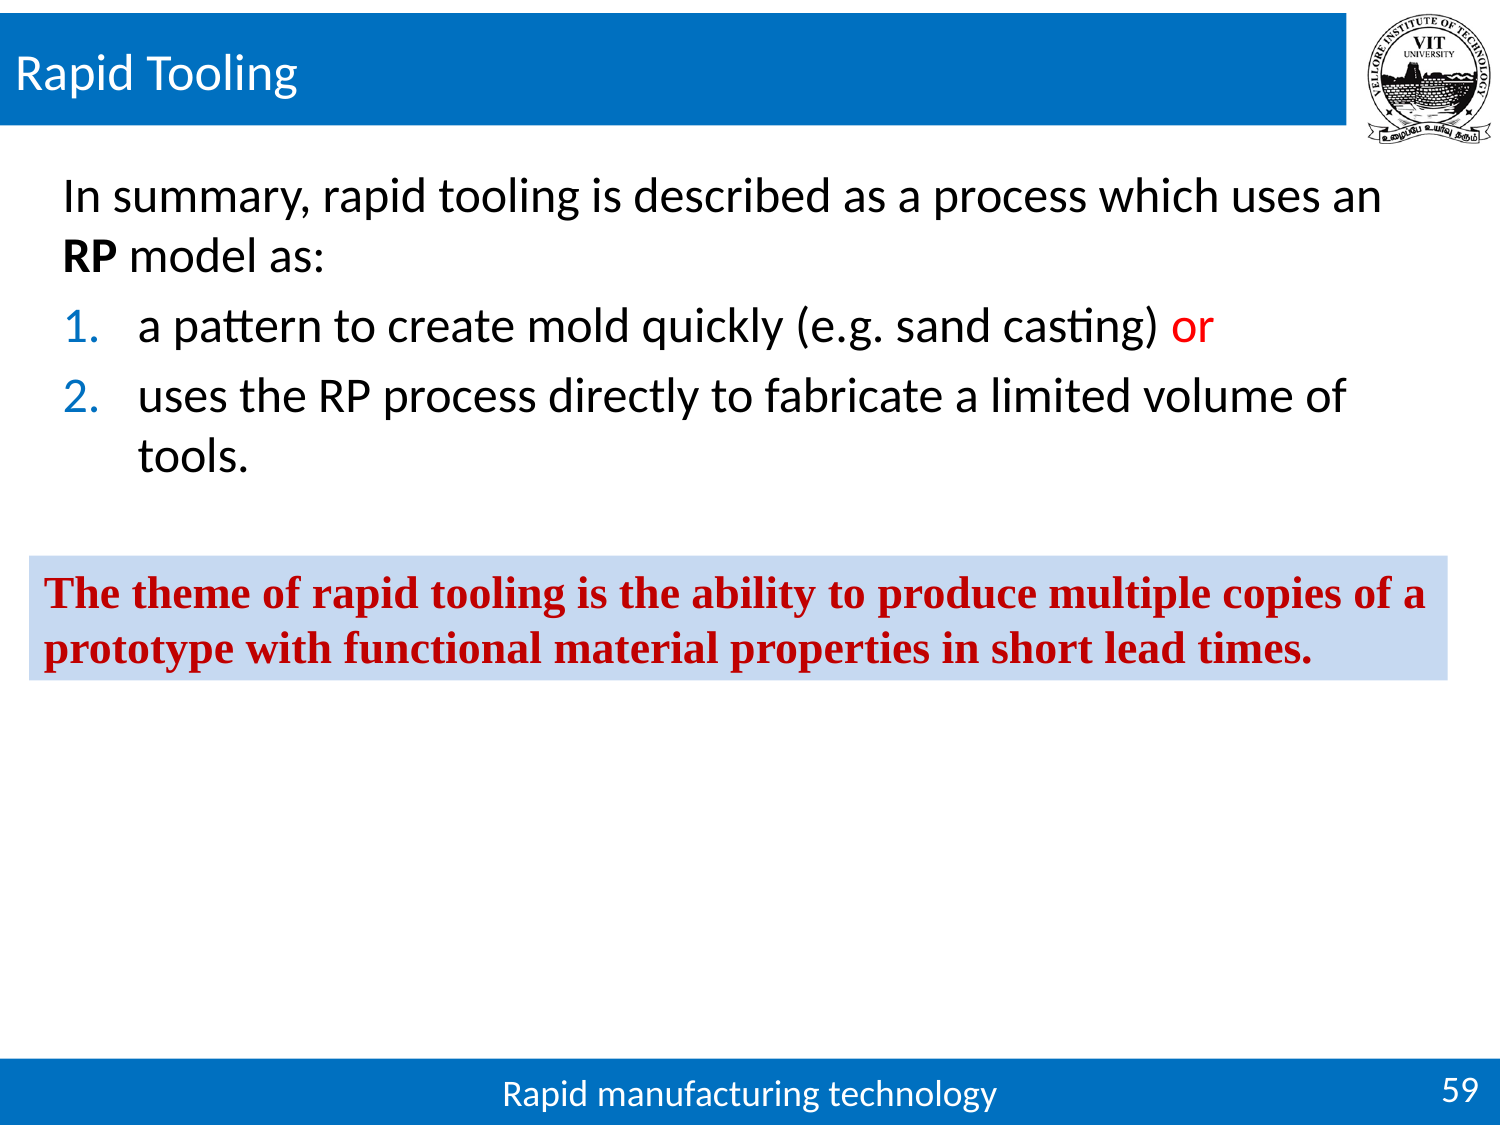

# Rapid Tooling
In summary, rapid tooling is described as a process which uses an RP model as:
a pattern to create mold quickly (e.g. sand casting) or
uses the RP process directly to fabricate a limited volume of tools.

The theme of rapid tooling is the ability to produce multiple copies of a prototype with functional material properties in short lead times.
59
Rapid manufacturing technology